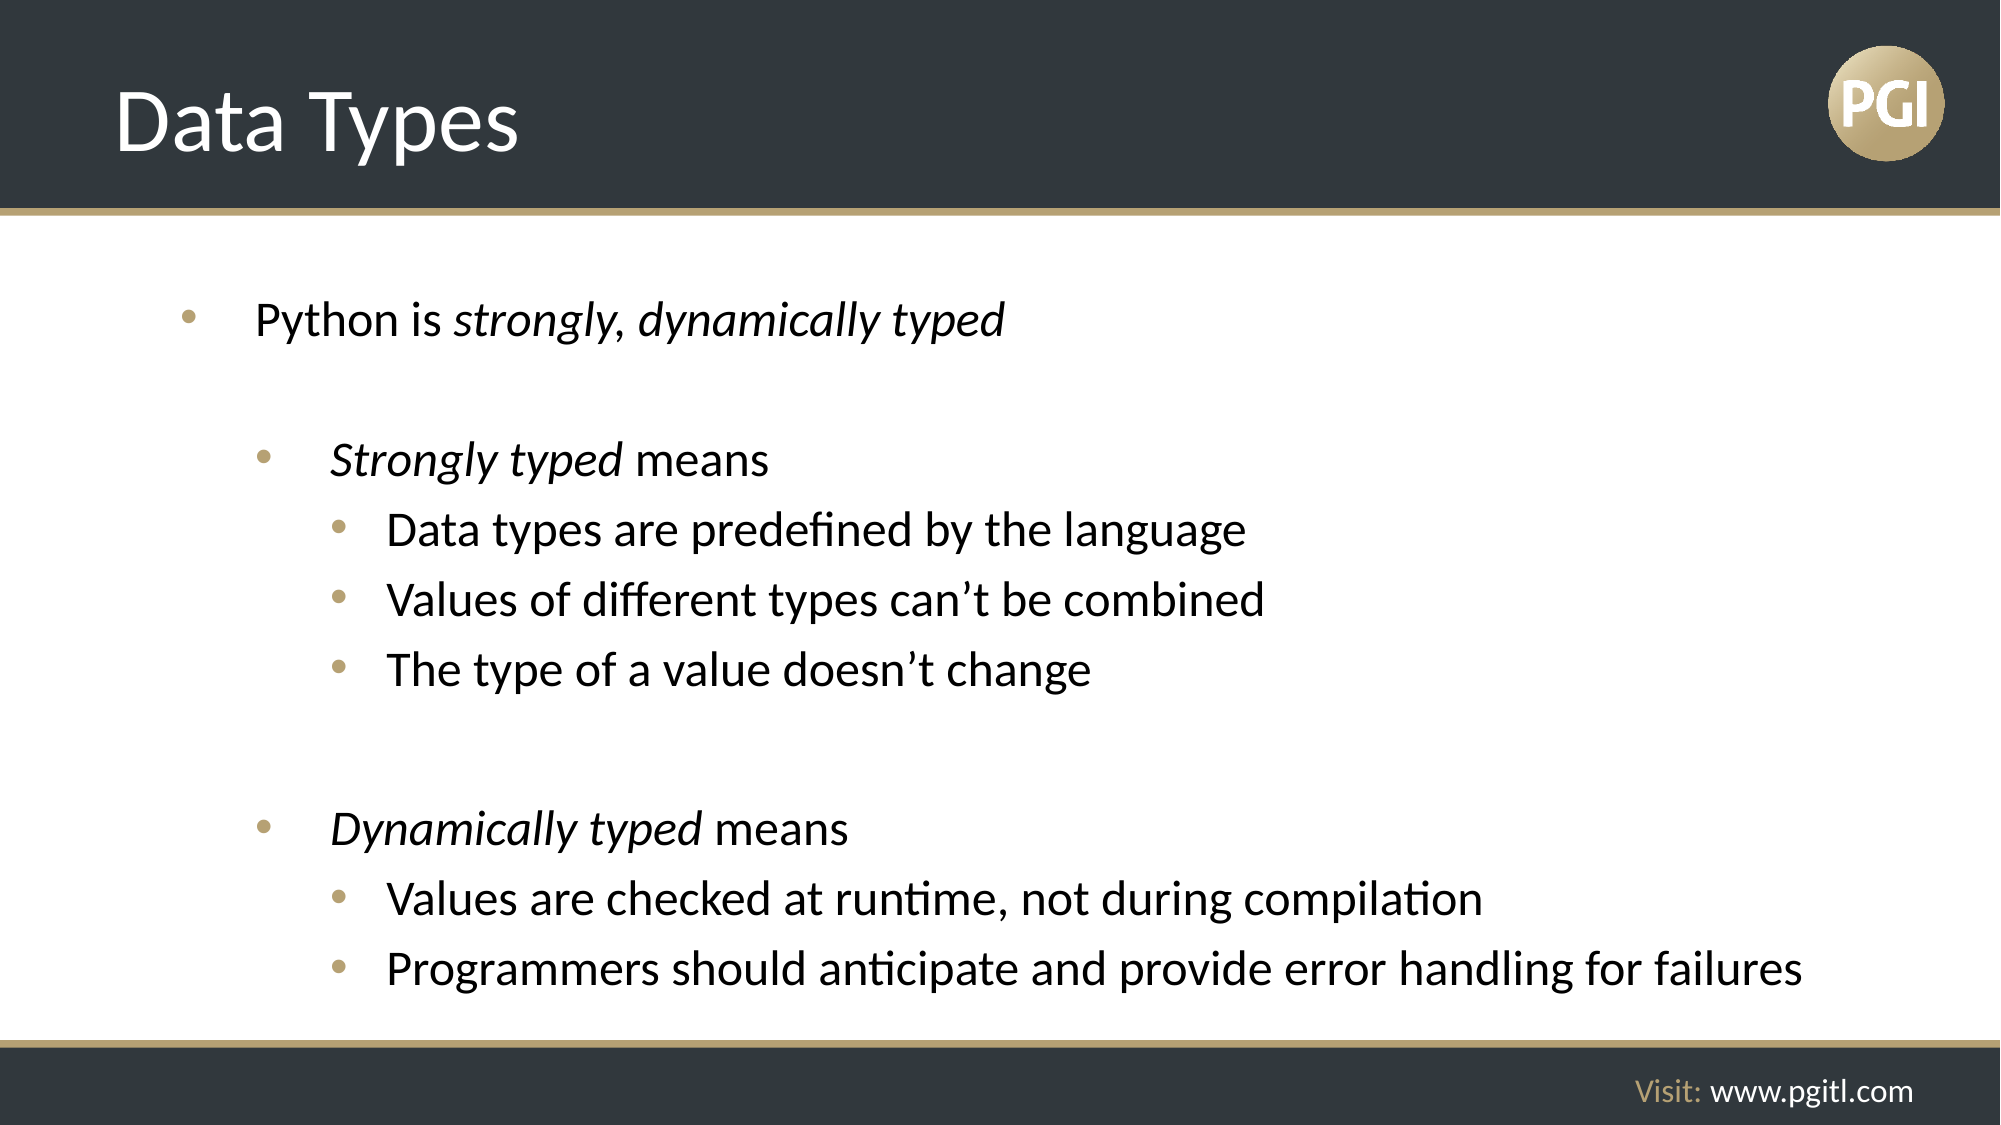

# Data Types
Python is strongly, dynamically typed

Strongly typed means
Data types are predefined by the language
Values of different types can’t be combined
The type of a value doesn’t change

Dynamically typed means
Values are checked at runtime, not during compilation
Programmers should anticipate and provide error handling for failures